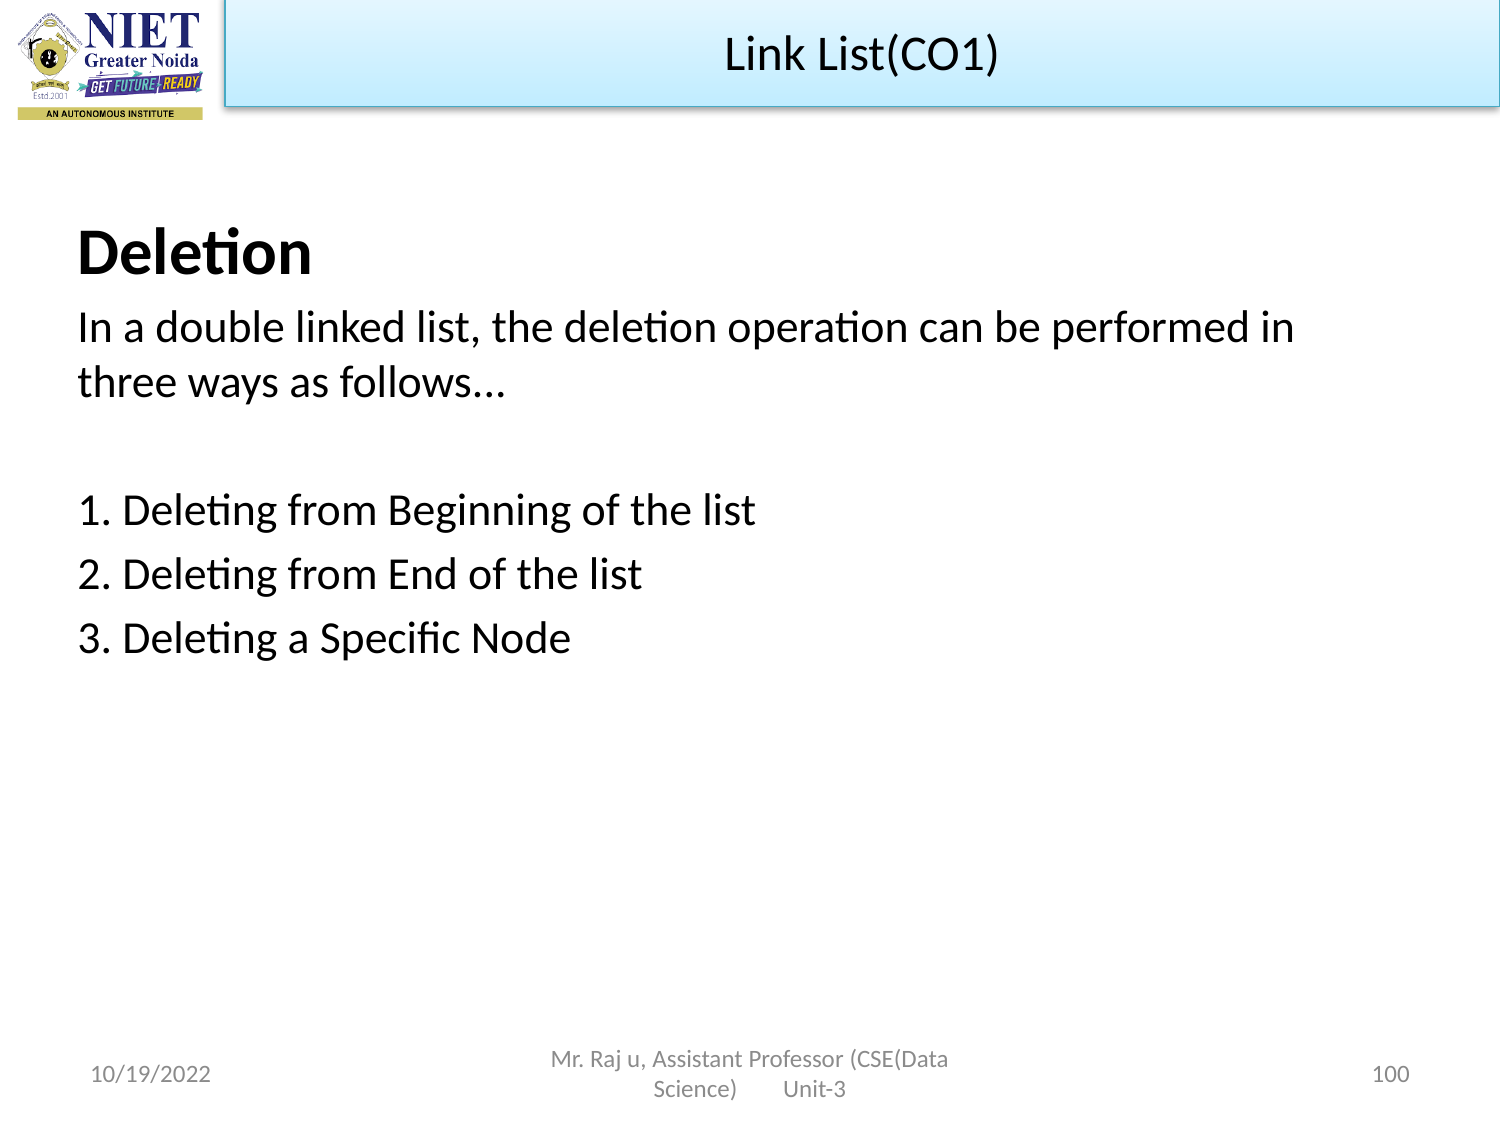

Link List(CO1)
Deletion
In a double linked list, the deletion operation can be performed in three ways as follows...

1. Deleting from Beginning of the list
2. Deleting from End of the list
3. Deleting a Specific Node

10/19/2022
Mr. Raj u, Assistant Professor (CSE(Data Science)        Unit-3
100